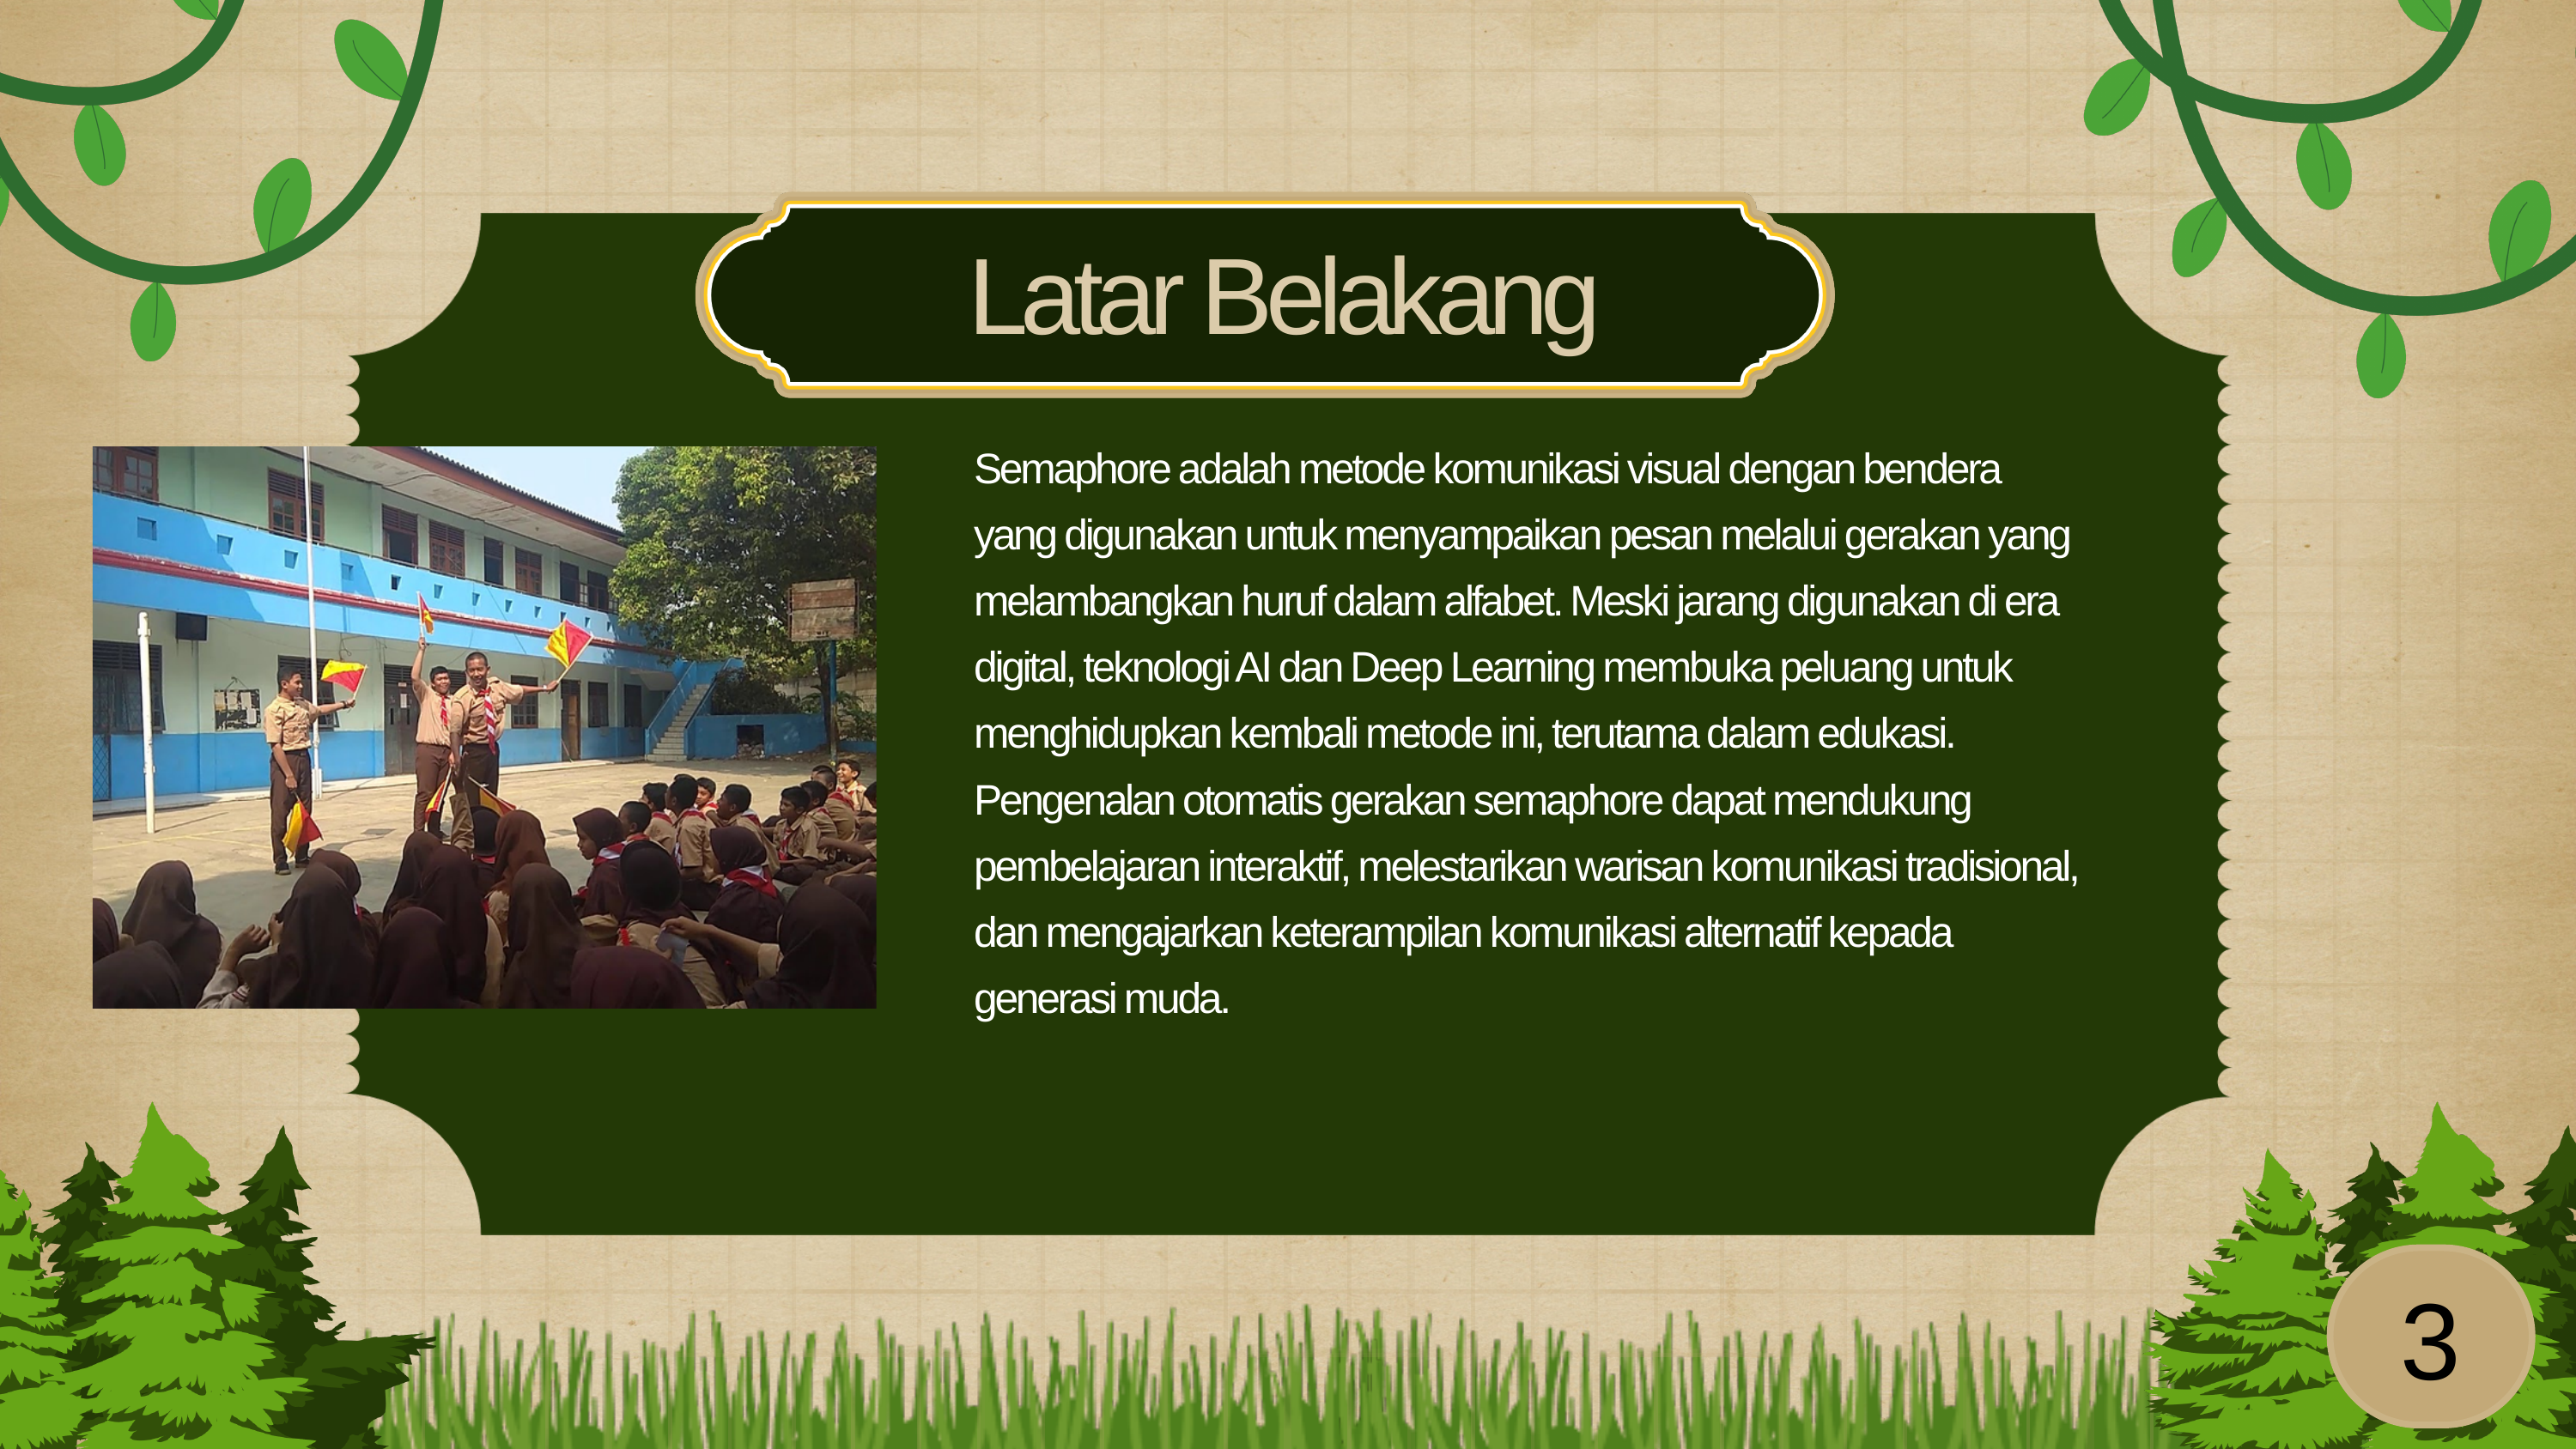

Latar Belakang
Semaphore adalah metode komunikasi visual dengan bendera yang digunakan untuk menyampaikan pesan melalui gerakan yang melambangkan huruf dalam alfabet. Meski jarang digunakan di era digital, teknologi AI dan Deep Learning membuka peluang untuk menghidupkan kembali metode ini, terutama dalam edukasi. Pengenalan otomatis gerakan semaphore dapat mendukung pembelajaran interaktif, melestarikan warisan komunikasi tradisional, dan mengajarkan keterampilan komunikasi alternatif kepada generasi muda.

3